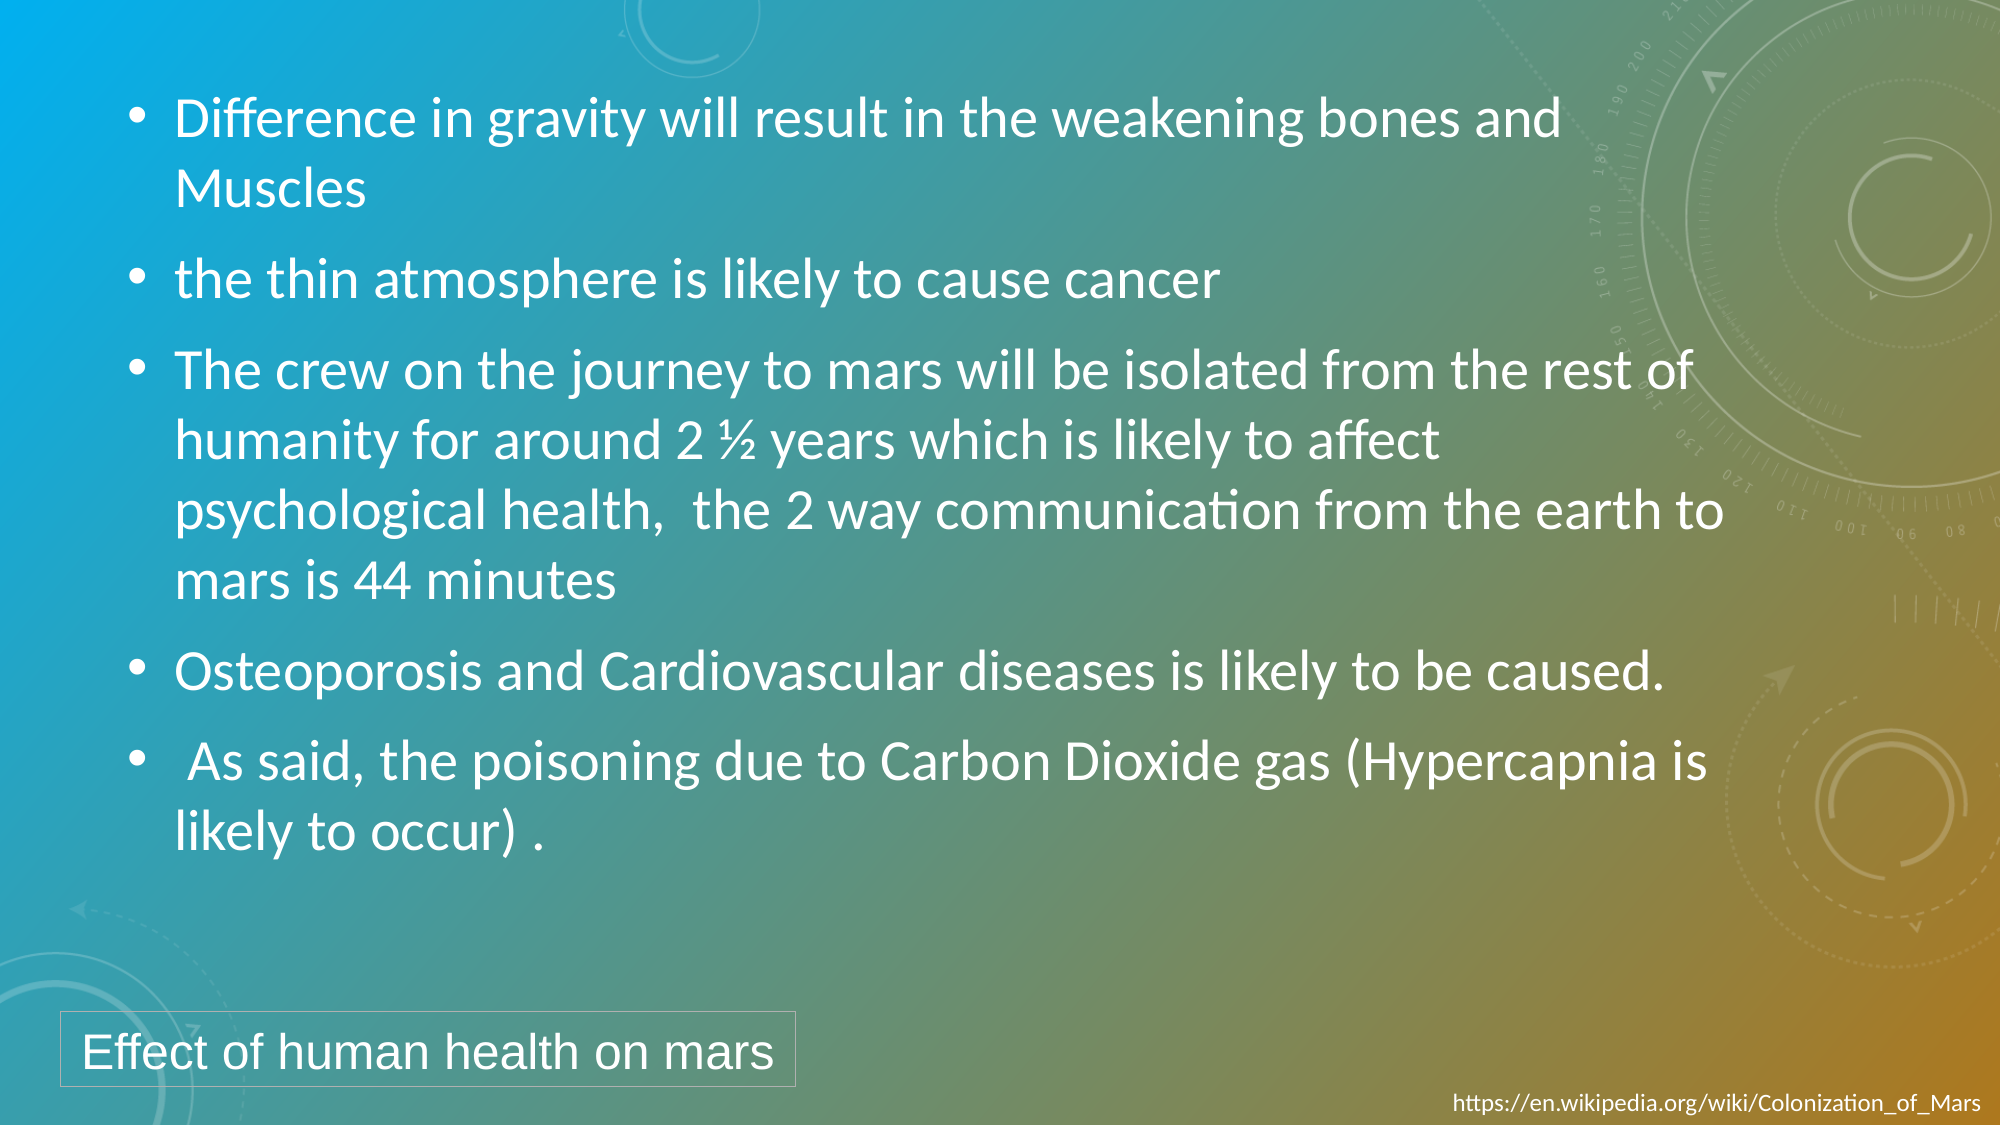

Difference in gravity will result in the weakening bones and Muscles
the thin atmosphere is likely to cause cancer
The crew on the journey to mars will be isolated from the rest of humanity for around 2 ½ years which is likely to affect psychological health,  the 2 way communication from the earth to mars is 44 minutes
Osteoporosis and Cardiovascular diseases is likely to be caused.
 As said, the poisoning due to Carbon Dioxide gas (Hypercapnia is likely to occur) .

Effect of human health on mars
https://en.wikipedia.org/wiki/Colonization_of_Mars